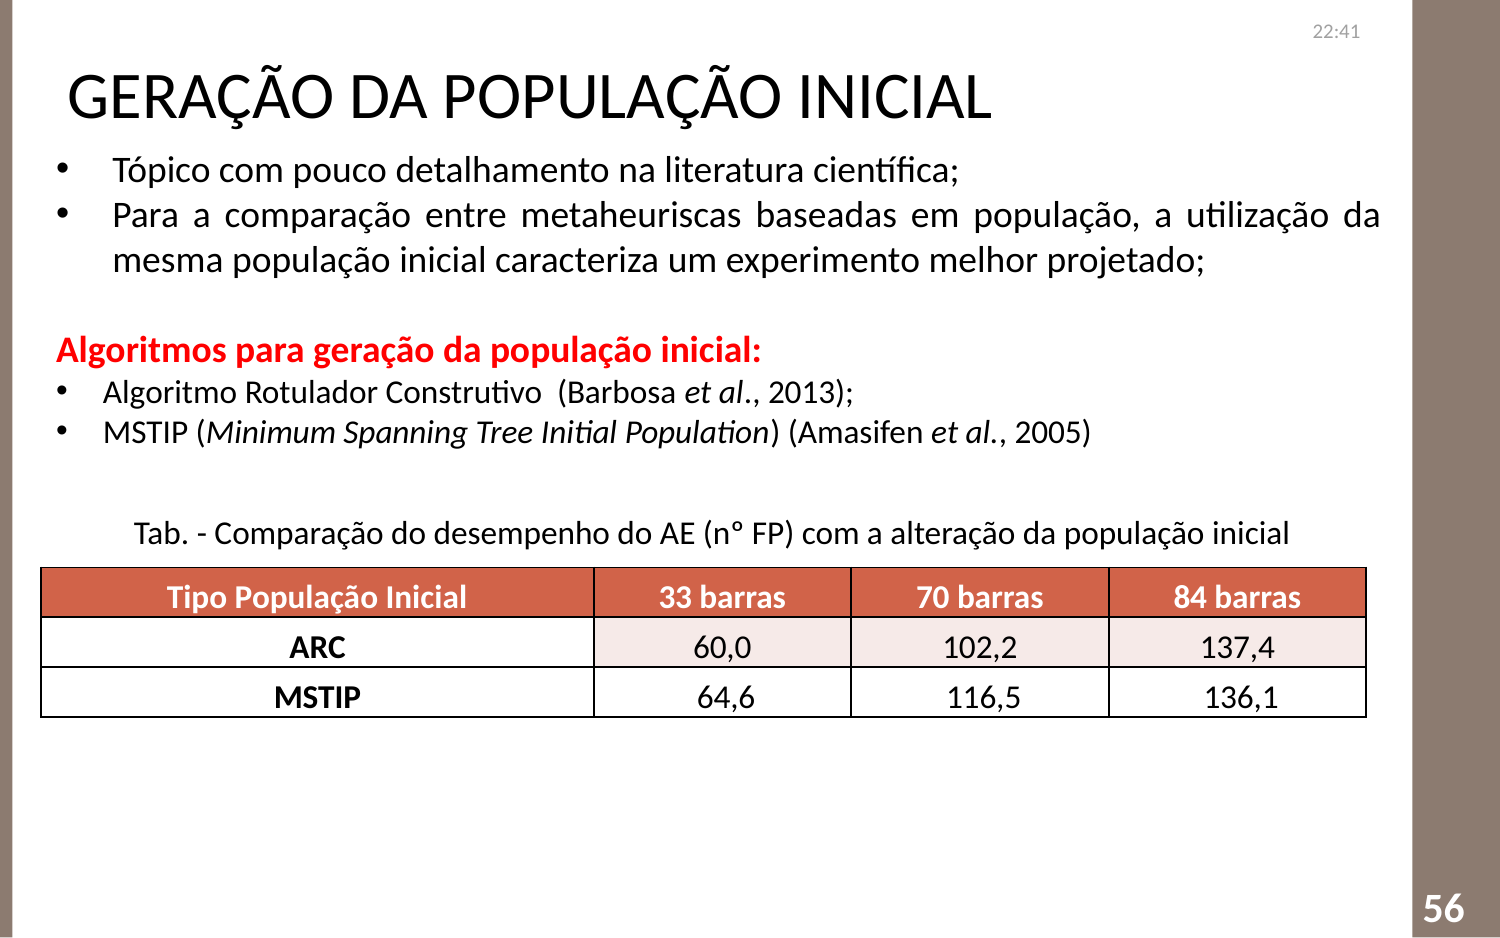

Geração da População Inicial
22:41
#
Tópico com pouco detalhamento na literatura científica;
Para a comparação entre metaheuriscas baseadas em população, a utilização da mesma população inicial caracteriza um experimento melhor projetado;

Algoritmos para geração da população inicial:
Algoritmo Rotulador Construtivo  (Barbosa et al., 2013);
MSTIP (Minimum Spanning Tree Initial Population) (Amasifen et al., 2005)
Tab. - Comparação do desempenho do AE (nº FP) com a alteração da população inicial
| Tipo População Inicial | 33 barras | 70 barras | 84 barras |
| --- | --- | --- | --- |
| ARC | 60,0 | 102,2 | 137,4 |
| MSTIP | 64,6 | 116,5 | 136,1 |
56